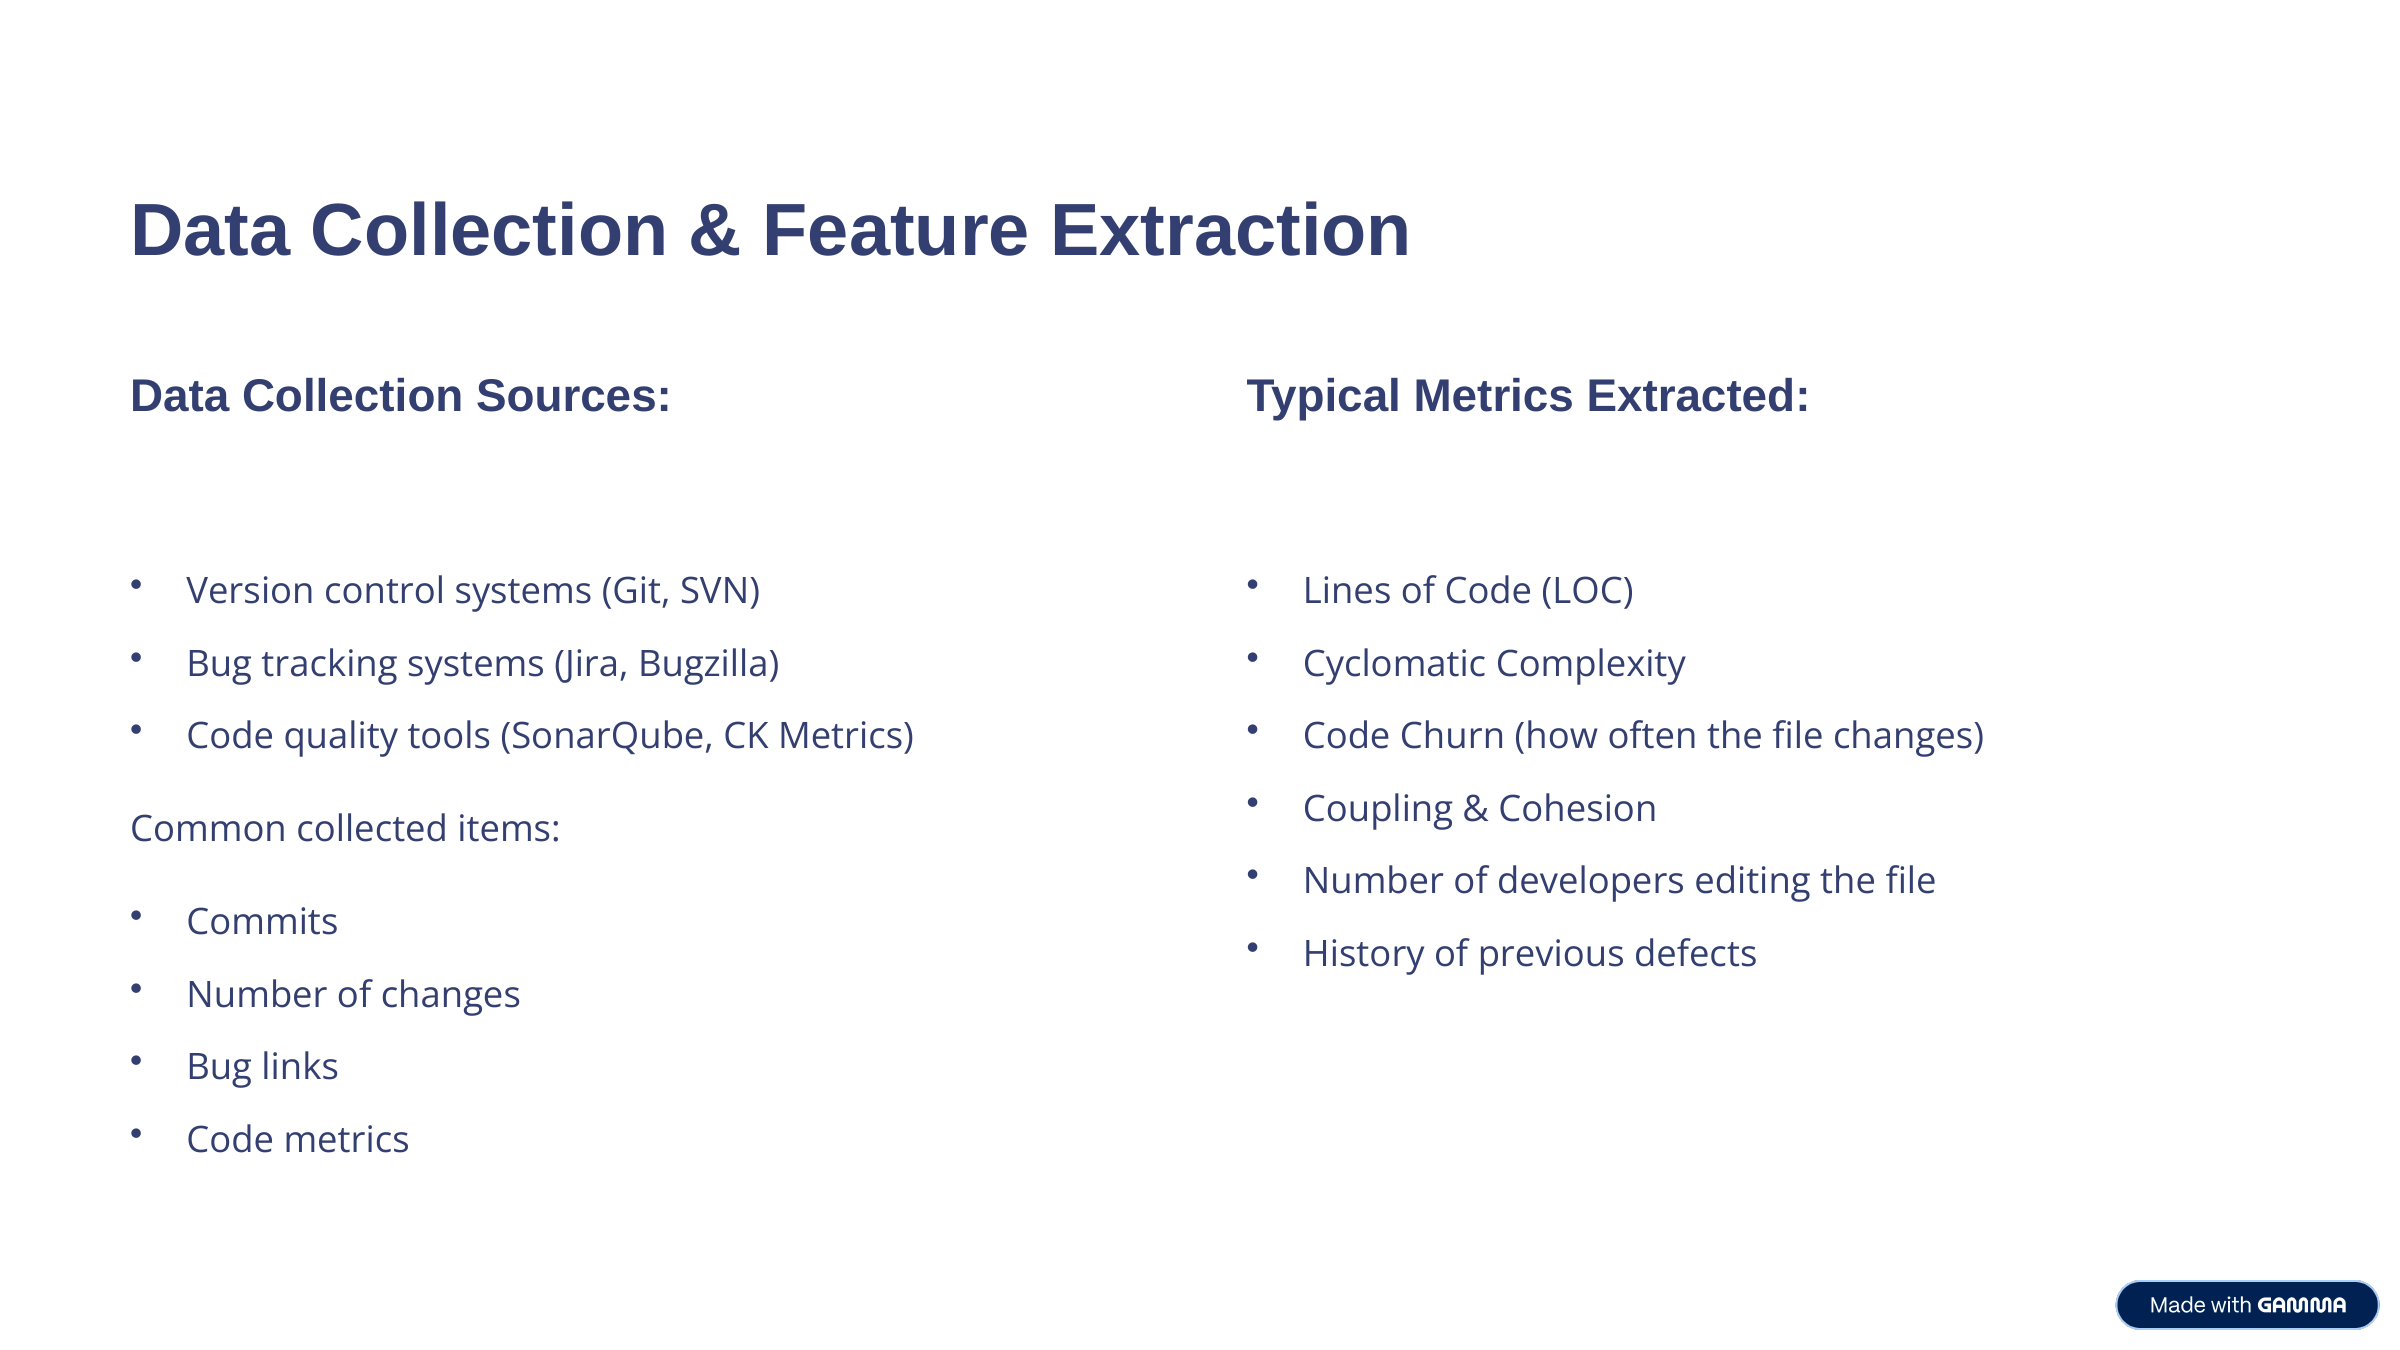

Data Collection & Feature Extraction
Data Collection Sources:
Typical Metrics Extracted:

Version control systems (Git, SVN)
Lines of Code (LOC)
Bug tracking systems (Jira, Bugzilla)
Cyclomatic Complexity
Code quality tools (SonarQube, CK Metrics)
Code Churn (how often the file changes)
Coupling & Cohesion
Common collected items:
Number of developers editing the file
Commits
History of previous defects
Number of changes
Bug links
Code metrics